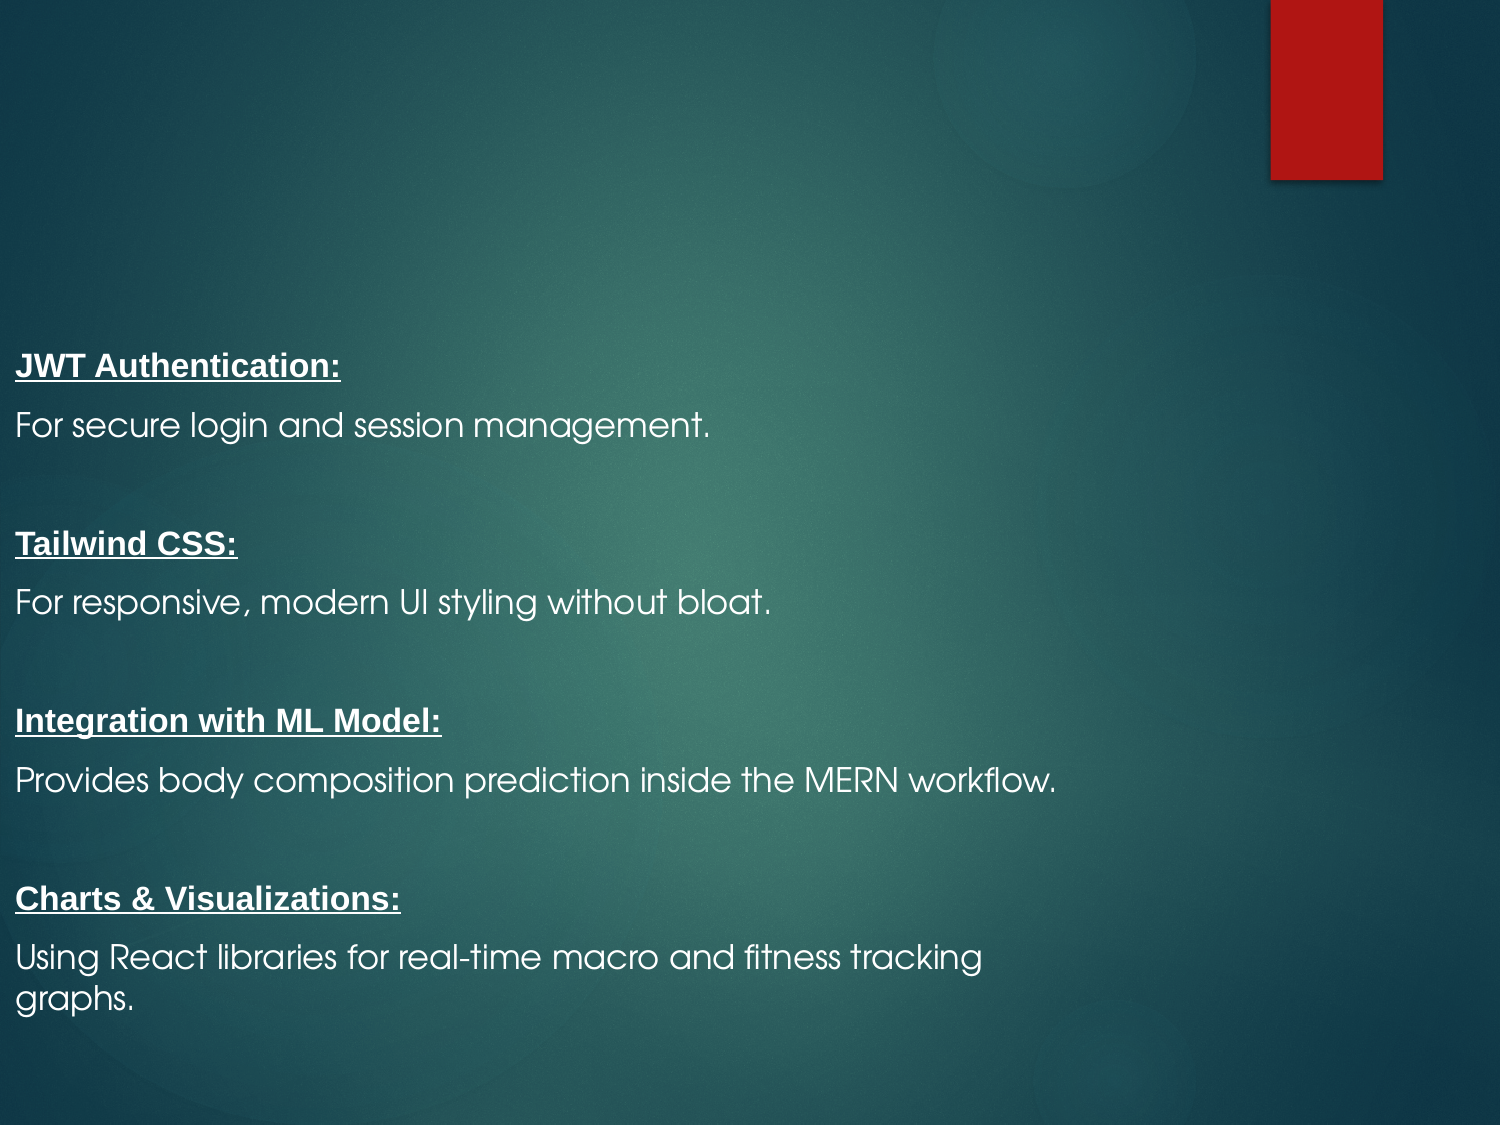

JWT Authentication:
For secure login and session management.

Tailwind CSS:
For responsive, modern UI styling without bloat.

Integration with ML Model:
Provides body composition prediction inside the MERN workflow.

Charts & Visualizations:
Using React libraries for real-time macro and fitness tracking graphs.